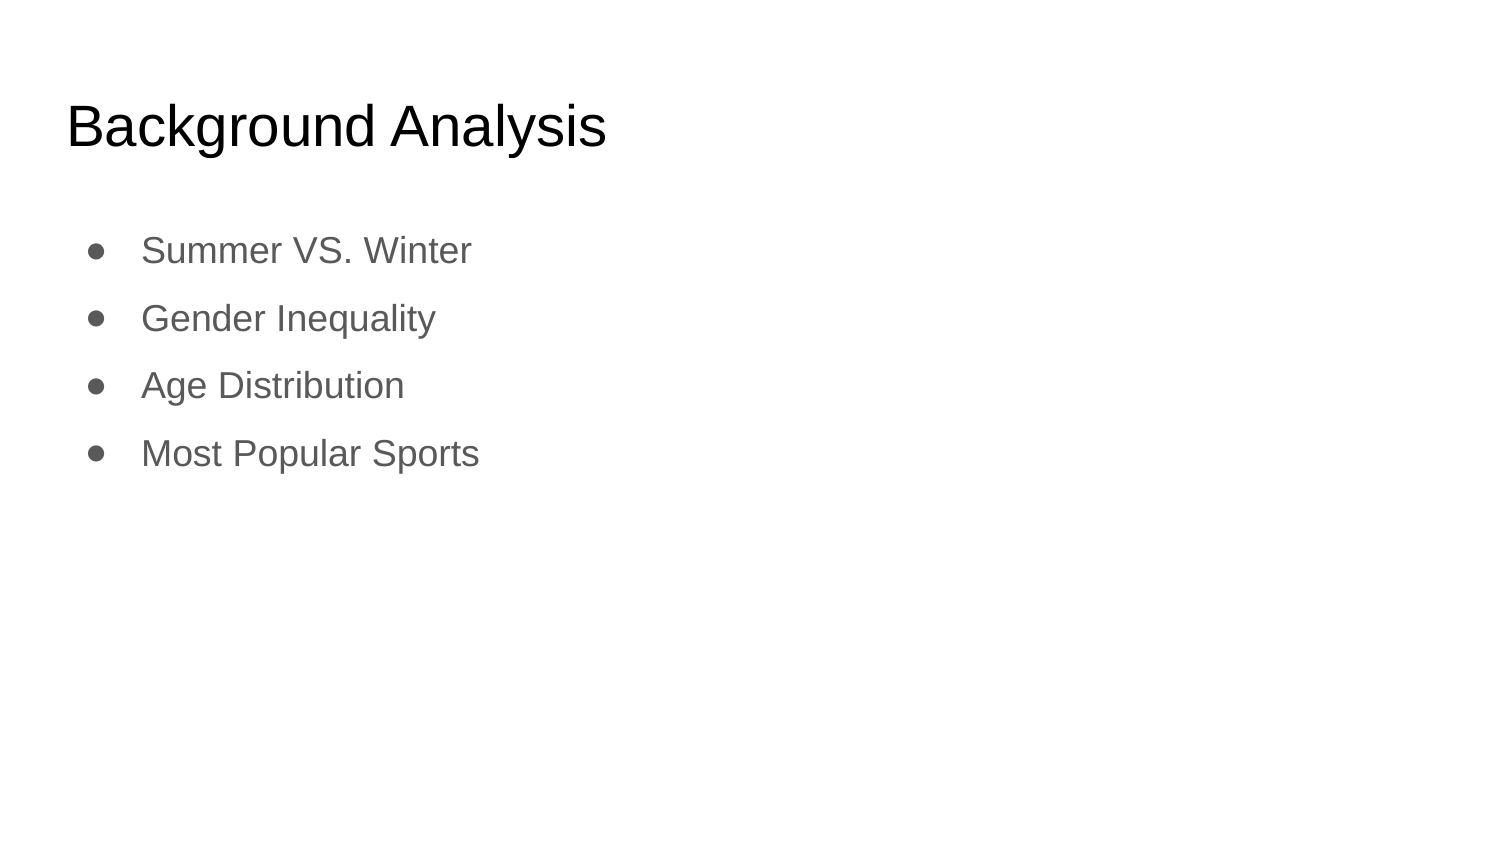

# Background Analysis
Summer VS. Winter
Gender Inequality
Age Distribution
Most Popular Sports